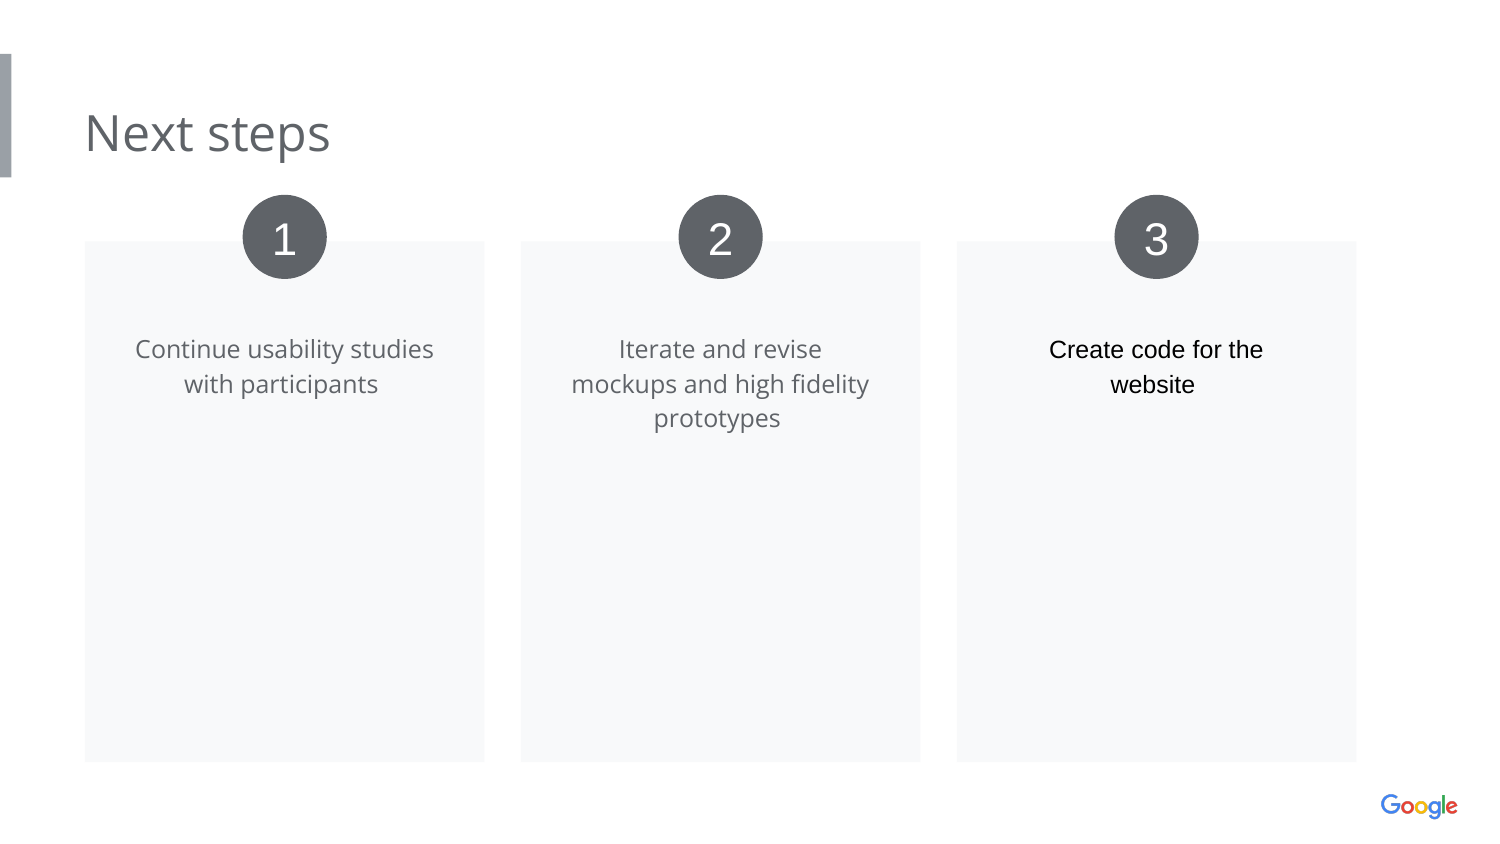

Next steps
1
2
3

Continue usability studies with participants
Iterate and revise mockups and high fidelity prototypes
Create code for the website